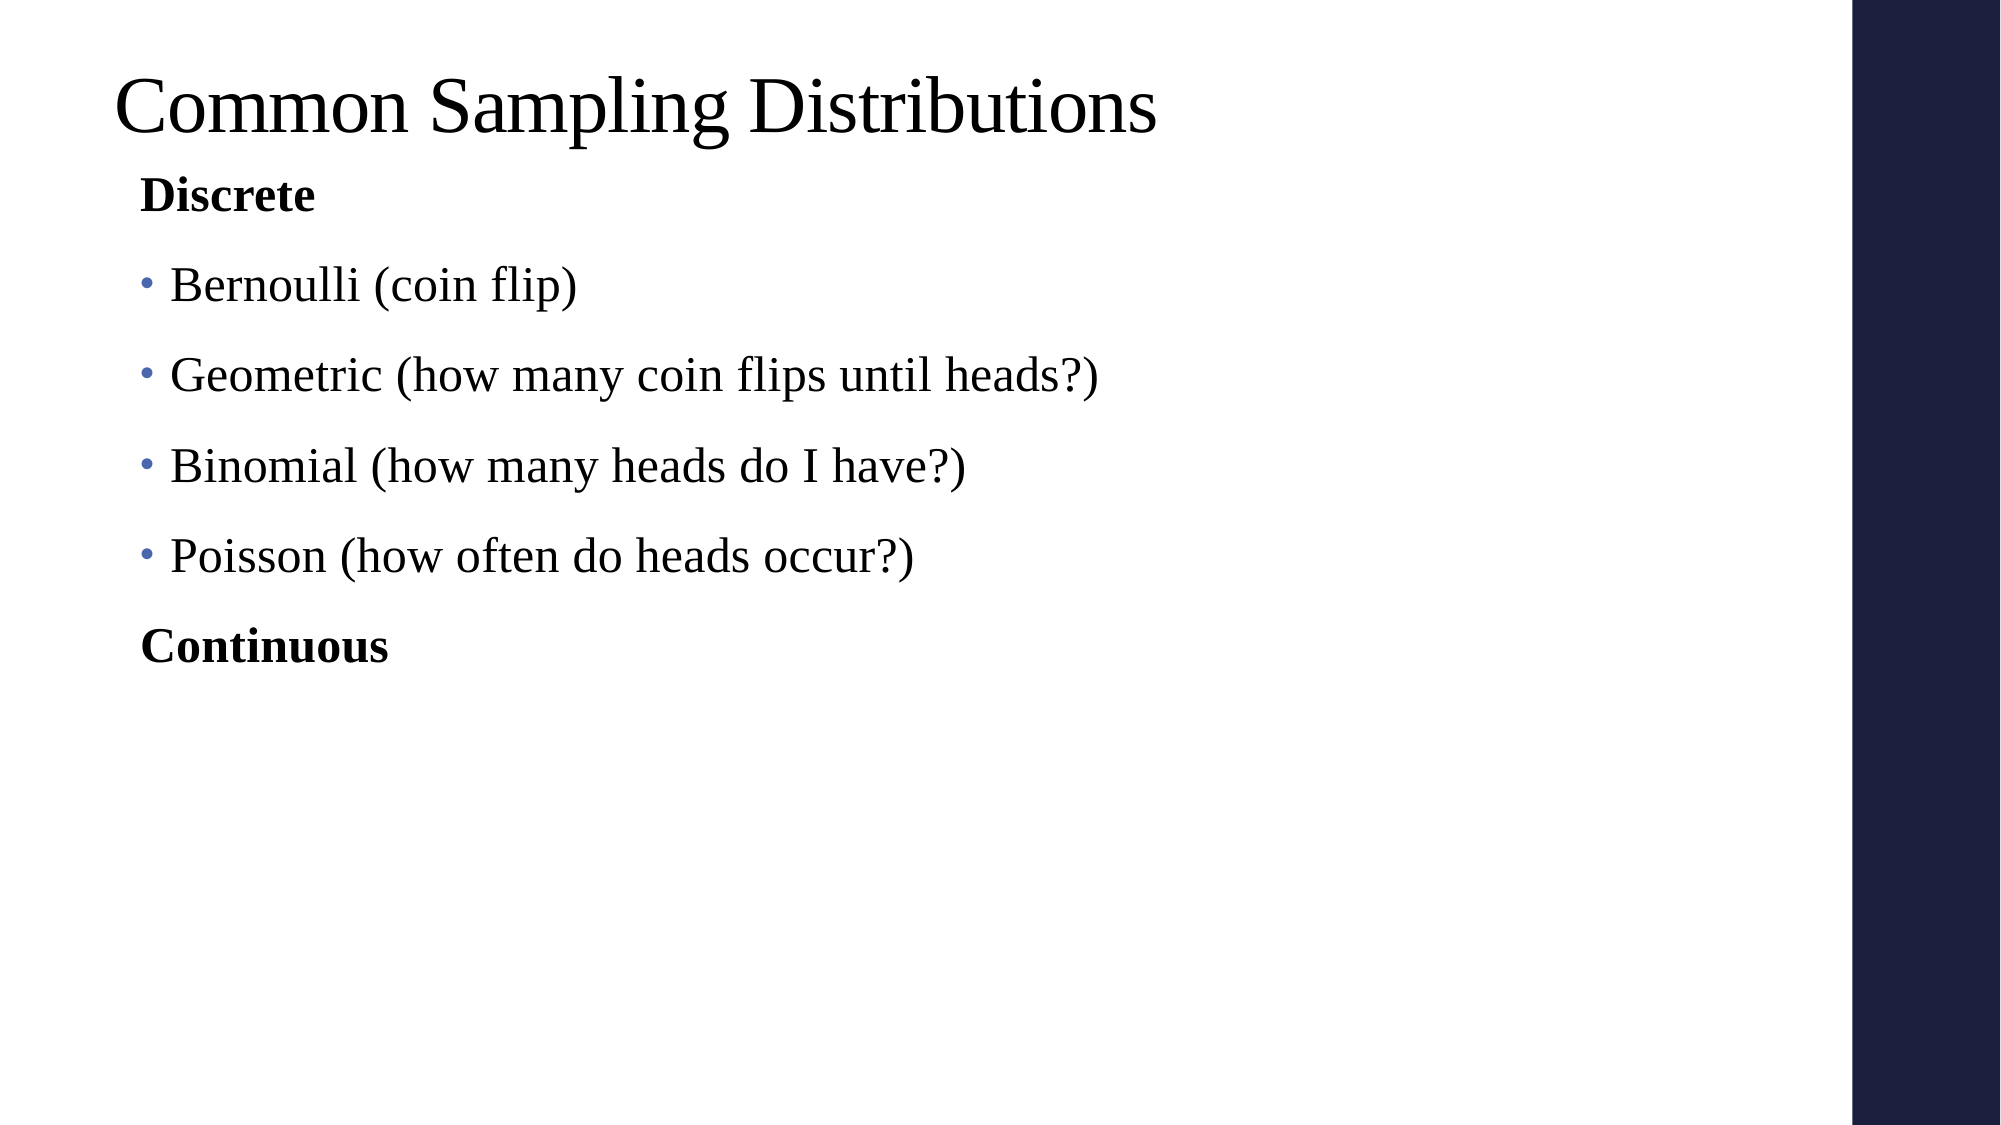

# Common Sampling Distributions
Discrete
Bernoulli (coin flip)
Geometric (how many coin flips until heads?)
Binomial (how many heads do I have?)
Poisson (how often do heads occur?)
Continuous